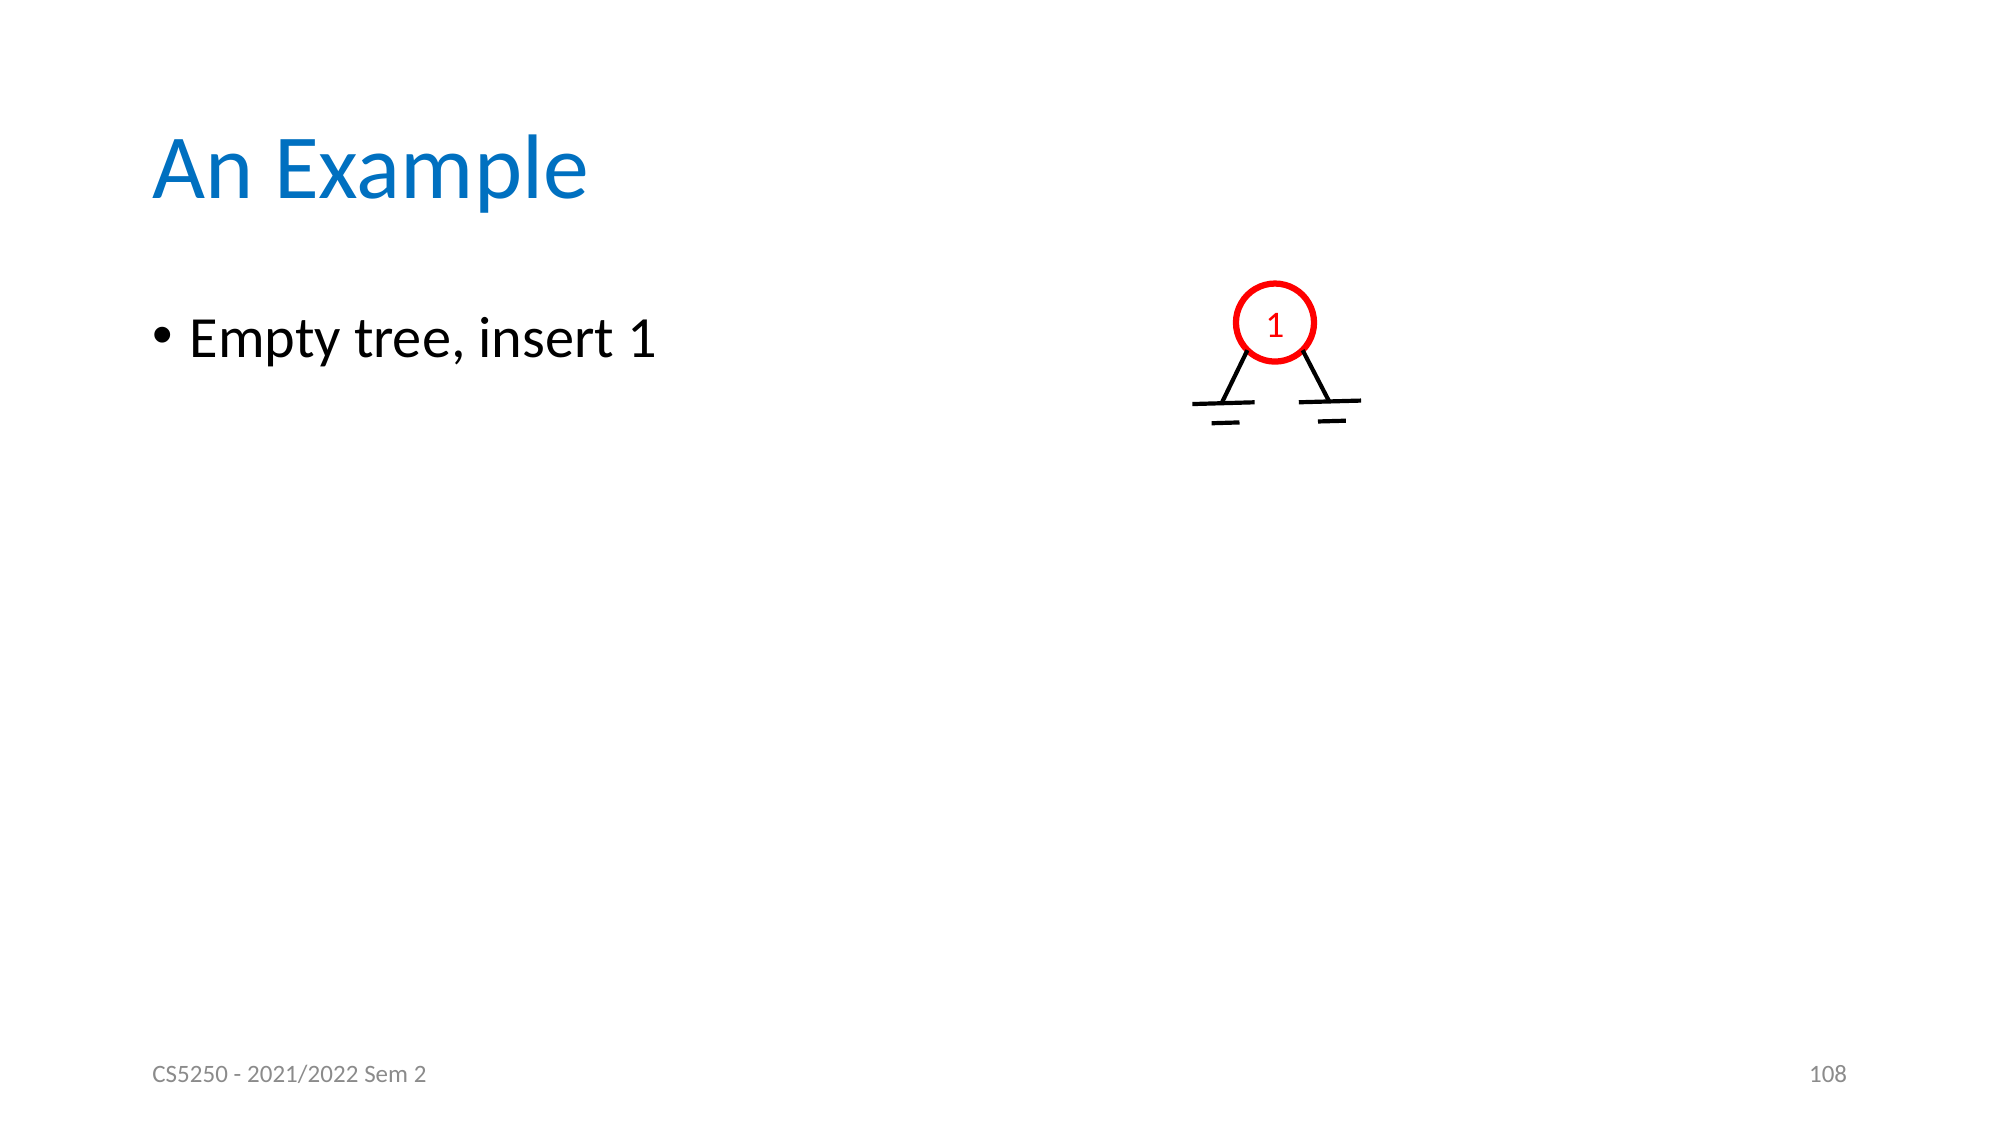

# An Example
1
Empty tree, insert 1
CS5250 - 2021/2022 Sem 2
108